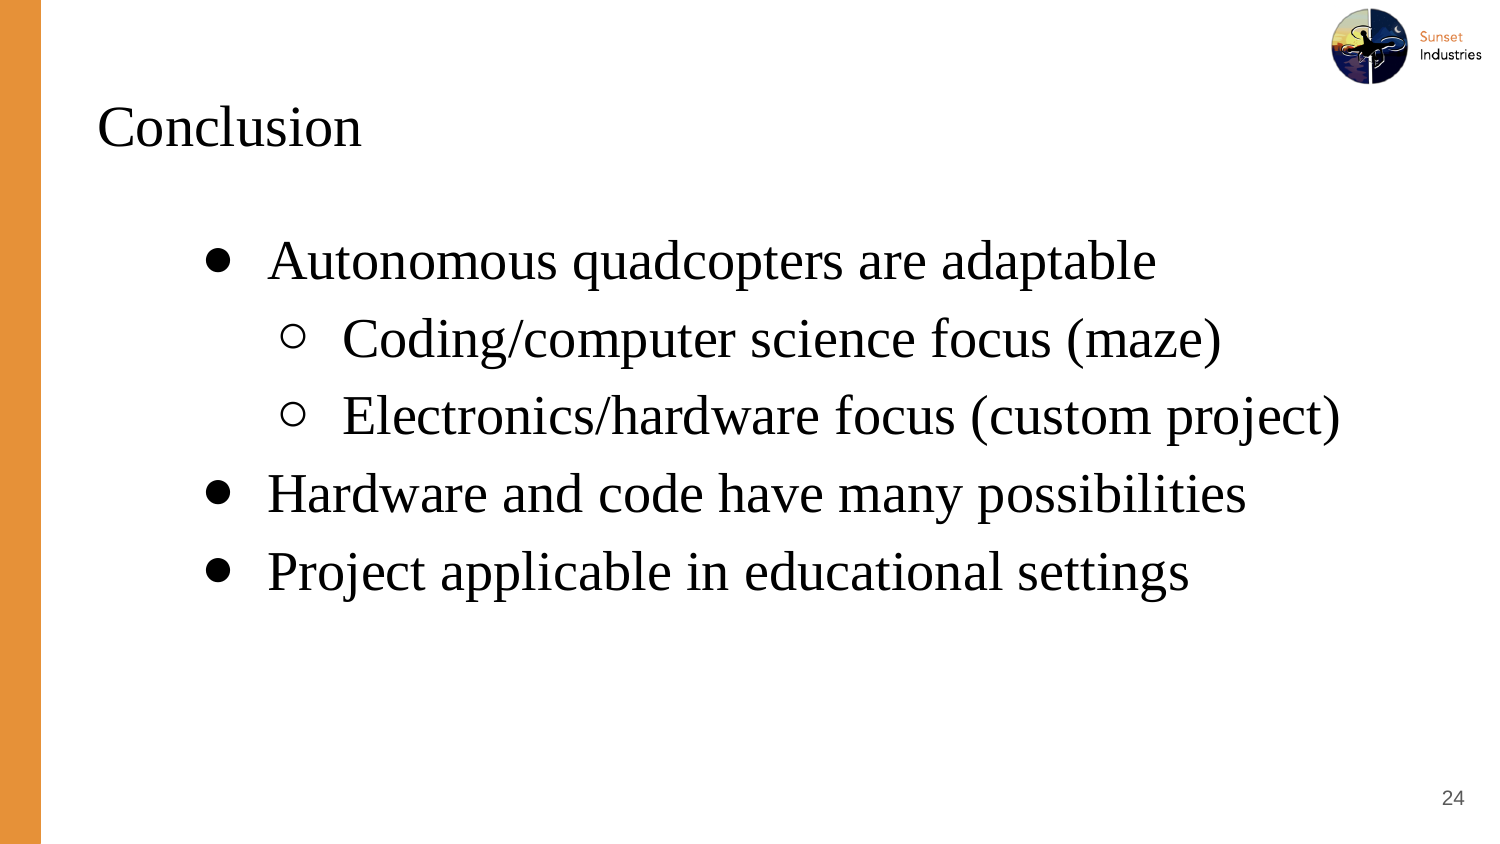

# Conclusion
Autonomous quadcopters are adaptable
Coding/computer science focus (maze)
Electronics/hardware focus (custom project)
Hardware and code have many possibilities
Project applicable in educational settings
24